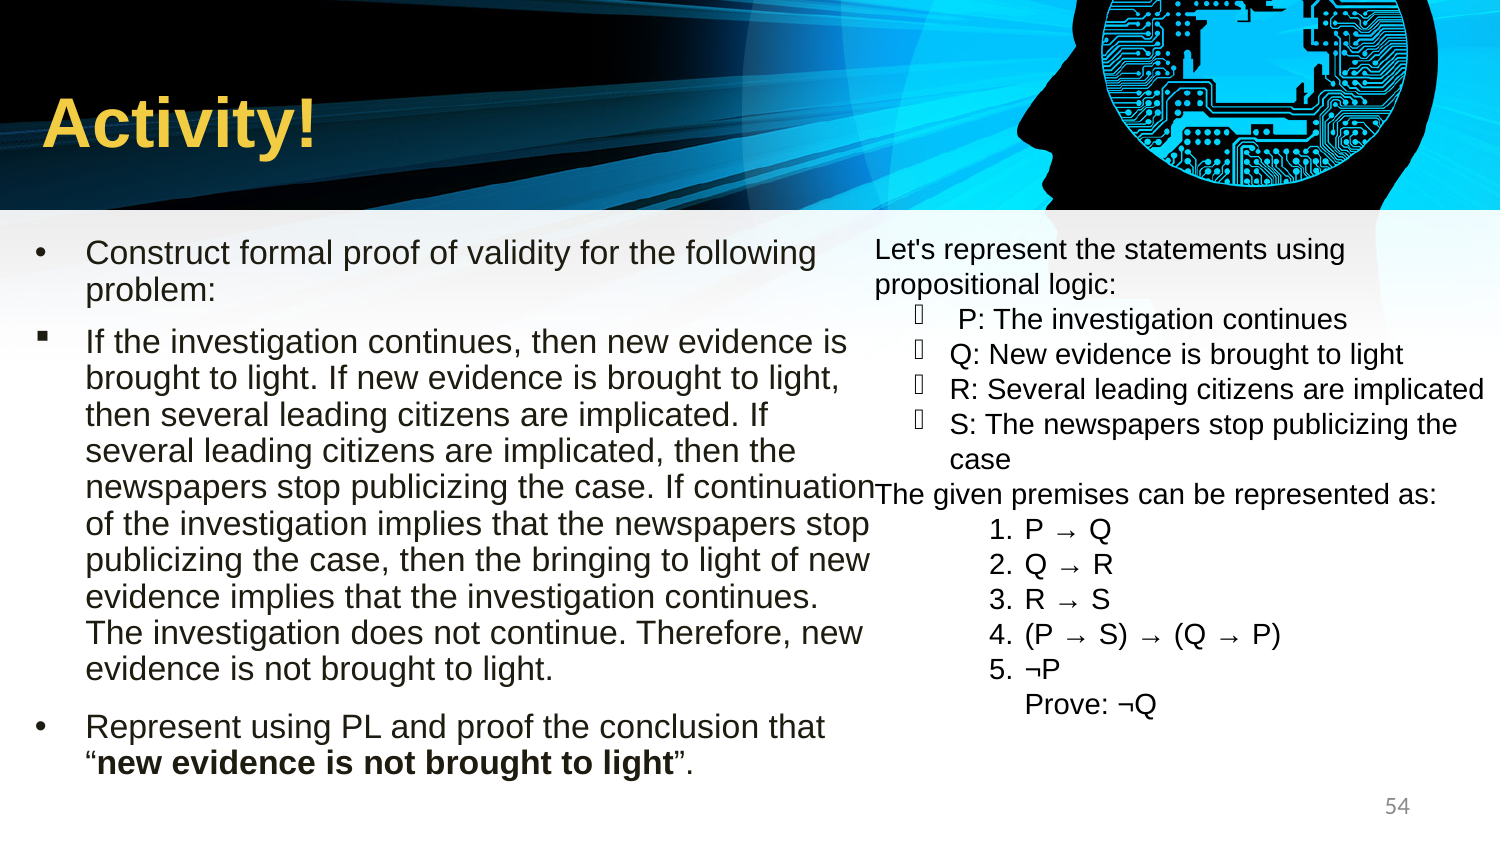

# Activity!
Let's represent the statements using propositional logic:
 P: The investigation continues
Q: New evidence is brought to light
R: Several leading citizens are implicated
S: The newspapers stop publicizing the case
The given premises can be represented as:
P → Q
Q → R
R → S
(P → S) → (Q → P)
¬P
Prove: ¬Q

Construct formal proof of validity for the following problem:

If the investigation continues, then new evidence is brought to light. If new evidence is brought to light, then several leading citizens are implicated. If several leading citizens are implicated, then the newspapers stop publicizing the case. If continuation of the investigation implies that the newspapers stop publicizing the case, then the bringing to light of new evidence implies that the investigation continues. The investigation does not continue. Therefore, new evidence is not brought to light.

Represent using PL and proof the conclusion that “new evidence is not brought to light”.

54